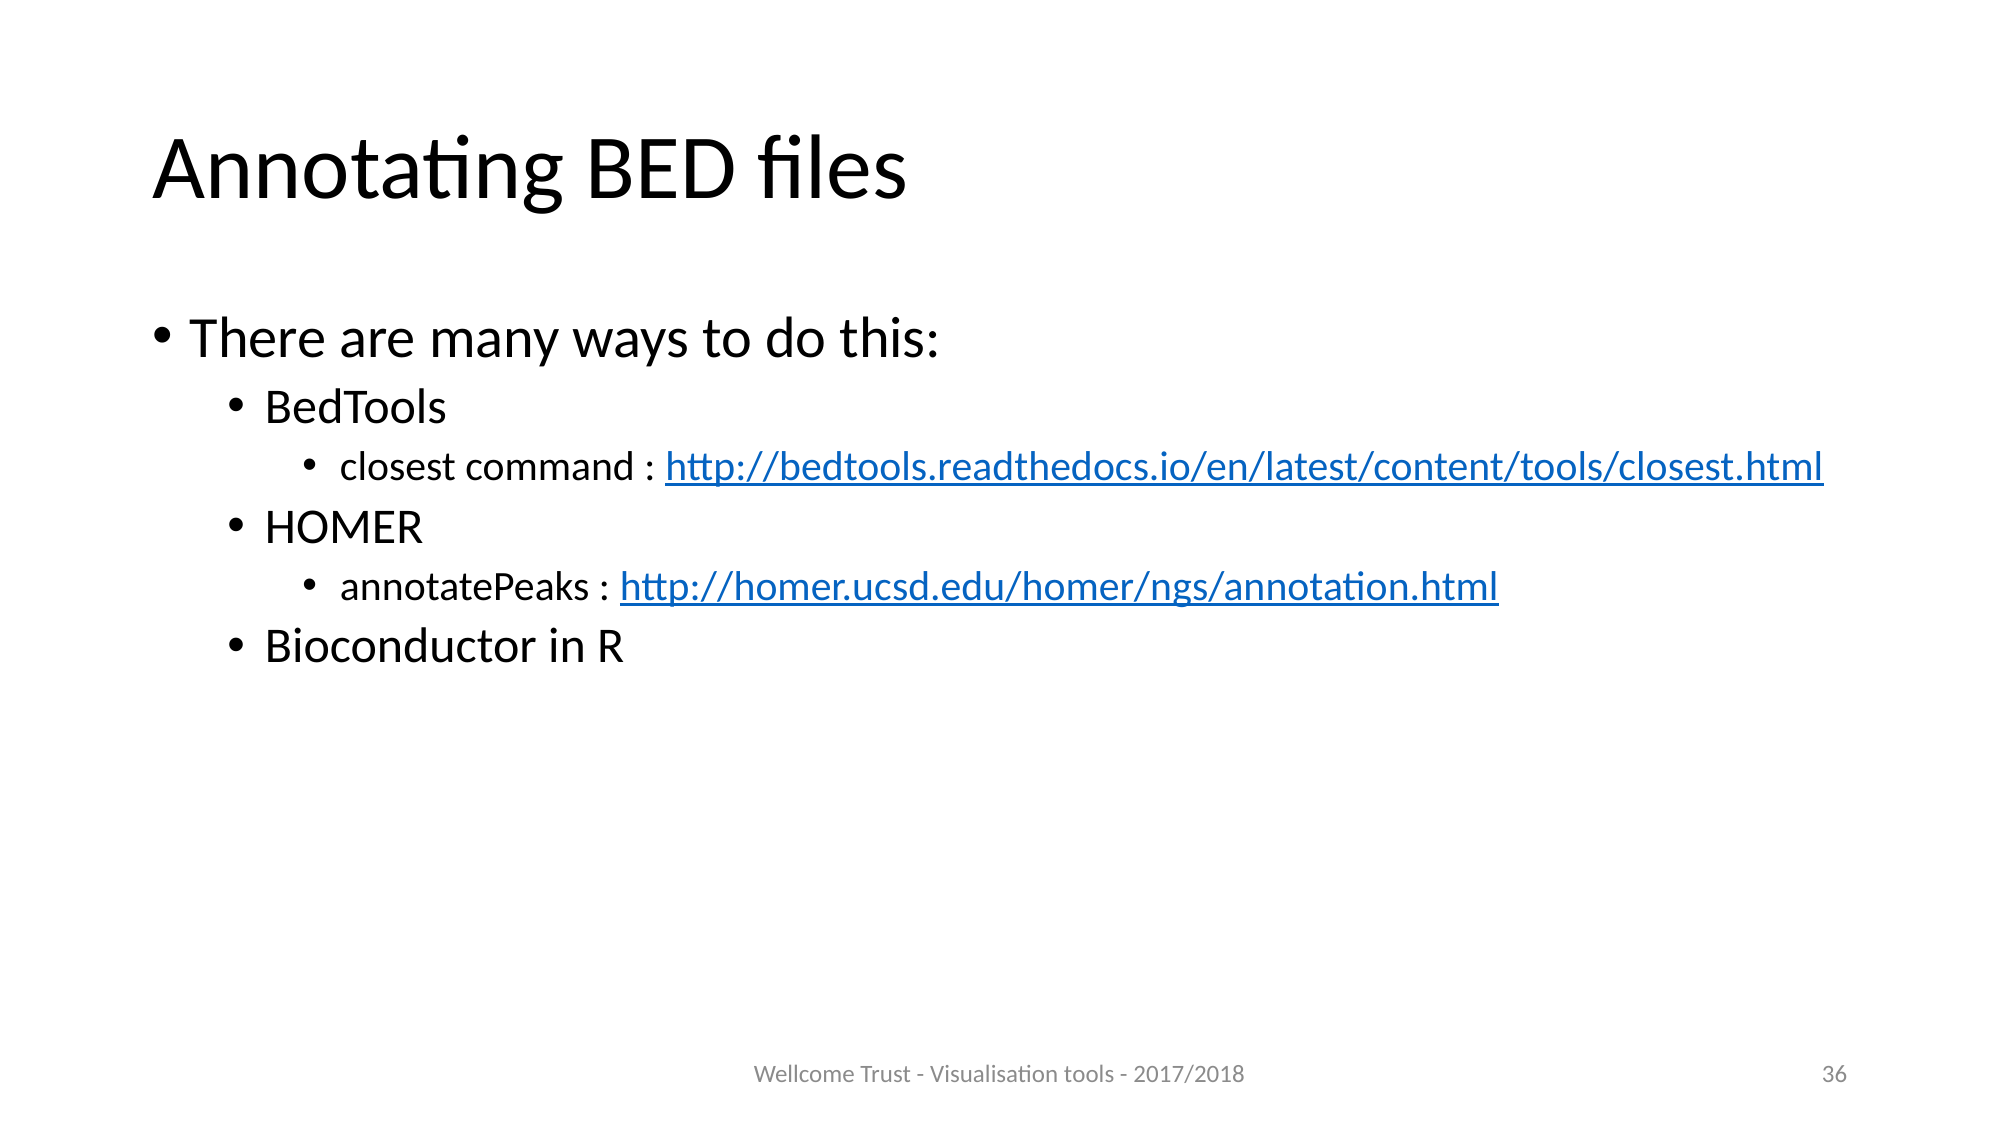

# Annotating BED files
There are many ways to do this:
BedTools
closest command : http://bedtools.readthedocs.io/en/latest/content/tools/closest.html
HOMER
annotatePeaks : http://homer.ucsd.edu/homer/ngs/annotation.html
Bioconductor in R

Wellcome Trust - Visualisation tools - 2017/2018
36